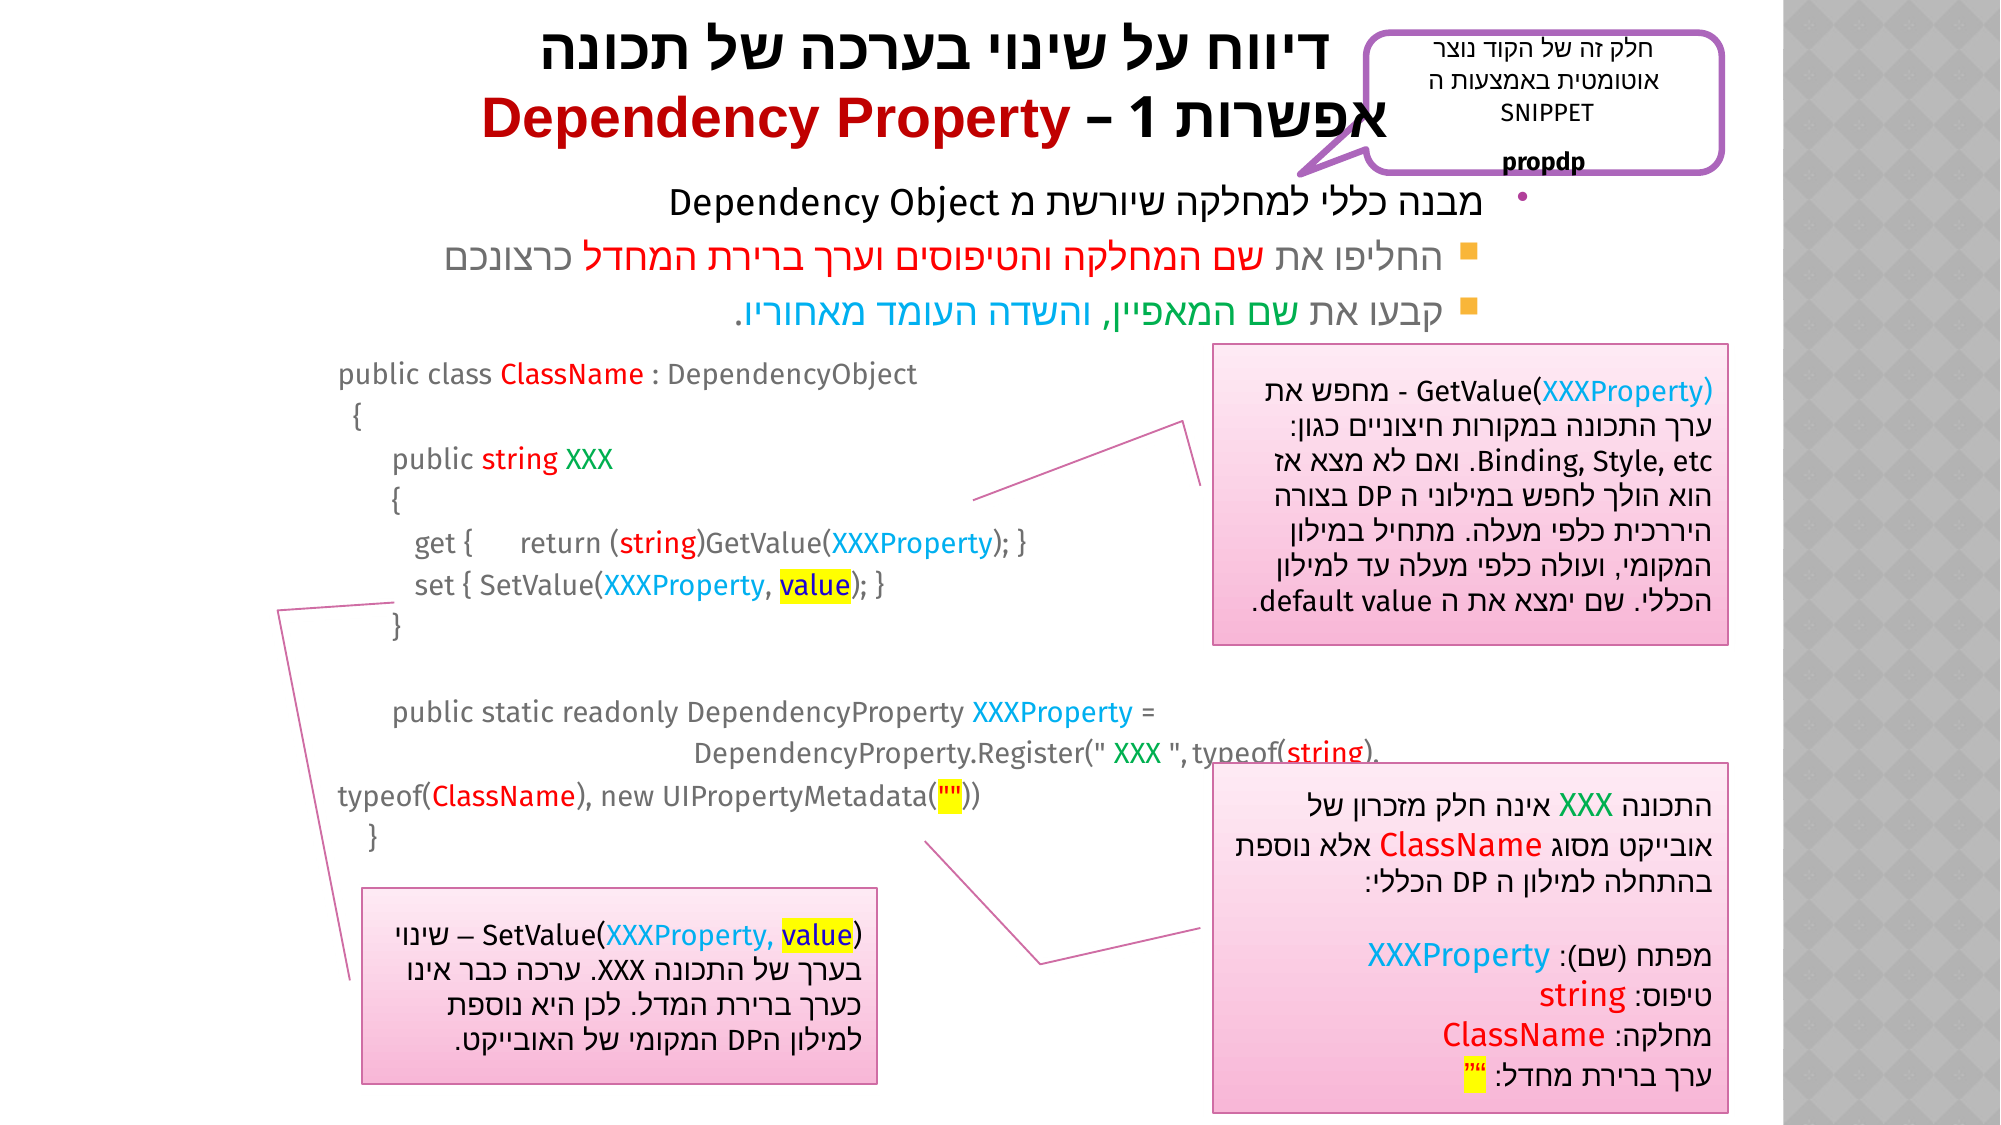

# דיווח על שינוי בערכה של תכונה אפשרות 1 – Dependency Property
חלק זה של הקוד נוצר אוטומטית באמצעות ה SNIPPET
propdp
מבנה כללי למחלקה שיורשת מ Dependency Object
החליפו את שם המחלקה והטיפוסים וערך ברירת המחדל כרצונכם
קבעו את שם המאפיין, והשדה העומד מאחוריו.
  public class ClassName : DependencyObject
  {
       public string XXX
       {
          get {      return (string)GetValue(XXXProperty); }
          set { SetValue(XXXProperty, value); }
       }
       public static readonly DependencyProperty XXXProperty =
           DependencyProperty.Register(" XXX ", typeof(string), 			typeof(ClassName), new UIPropertyMetadata(""))
  }
GetValue(XXXProperty) - מחפש את ערך התכונה במקורות חיצוניים כגון: Binding, Style, etc. ואם לא מצא אז הוא הולך לחפש במילוני ה DP בצורה היררכית כלפי מעלה. מתחיל במילון המקומי, ועולה כלפי מעלה עד למילון הכללי. שם ימצא את ה default value.
התכונה XXX אינה חלק מזכרון של אובייקט מסוג ClassName אלא נוספת בהתחלה למילון ה DP הכללי:

מפתח (שם): XXXProperty
טיפוס: string
מחלקה: ClassName
ערך ברירת מחדל: “”
SetValue(XXXProperty, value) – שינוי בערך של התכונה XXX. ערכה כבר אינו כערך ברירת המדל. לכן היא נוספת למילון הDP המקומי של האובייקט.